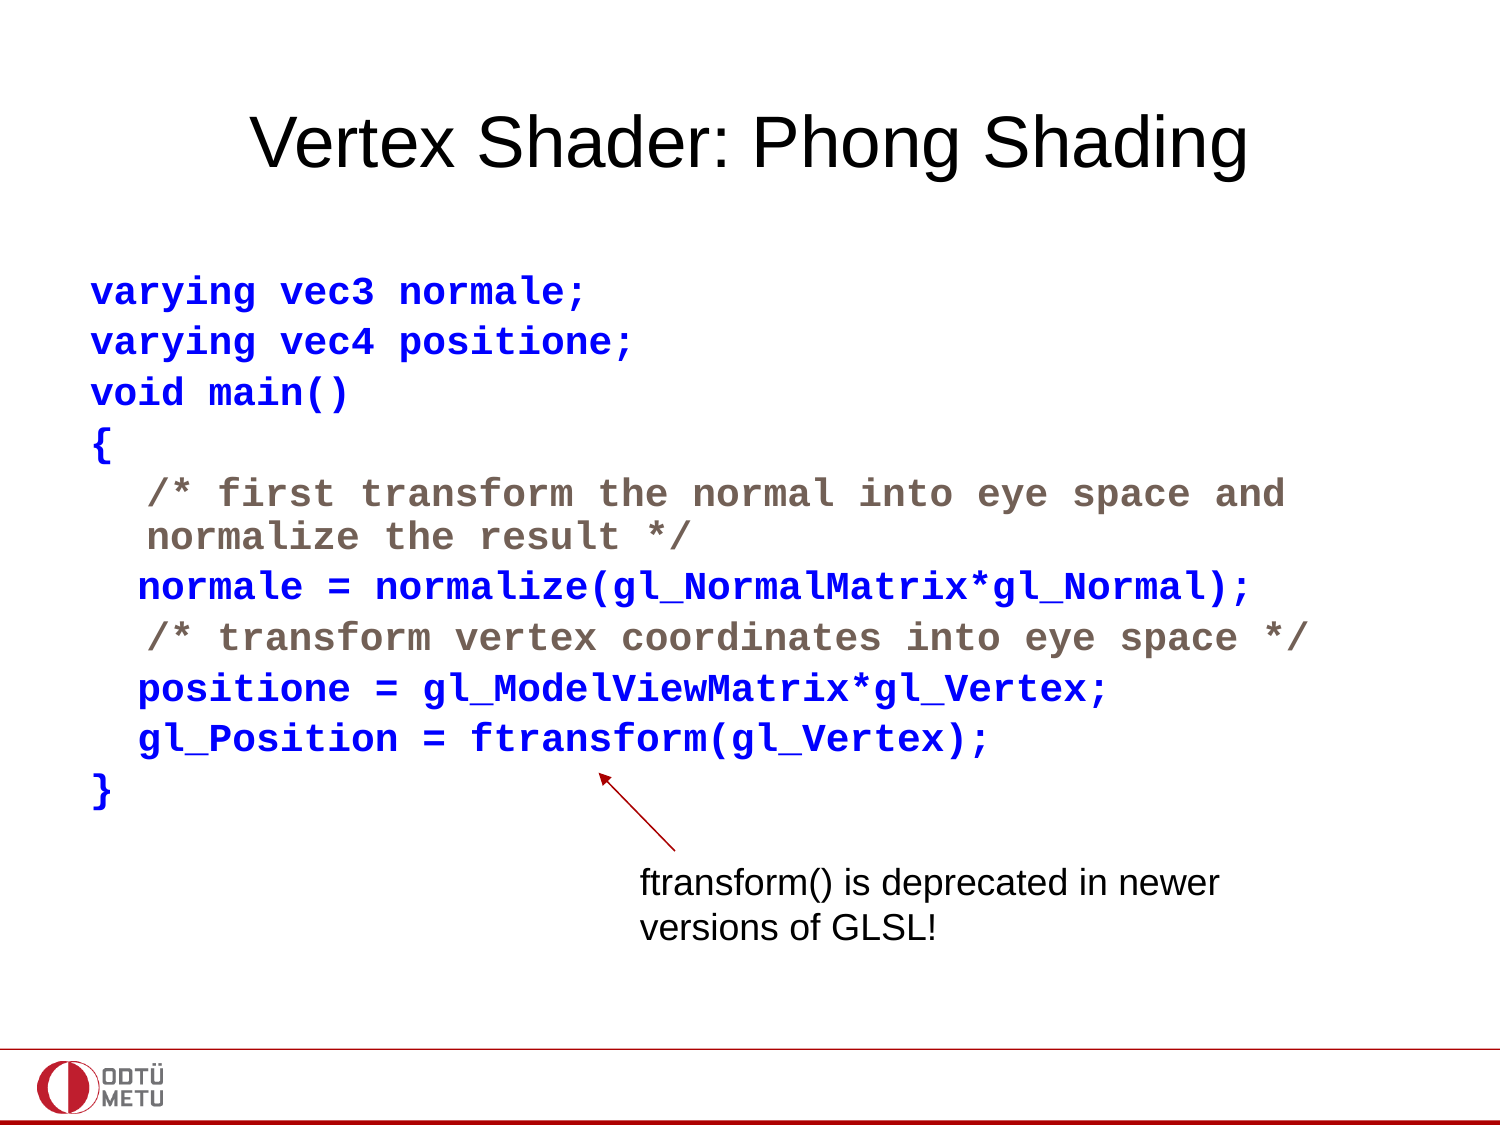

# Vertex Shader: Phong Shading
varying vec3 normale;
varying vec4 positione;
void main()
{
	/* first transform the normal into eye space and normalize the result */
  normale = normalize(gl_NormalMatrix*gl_Normal);
	/* transform vertex coordinates into eye space */
  positione = gl_ModelViewMatrix*gl_Vertex;
  gl_Position = ftransform(gl_Vertex);
}
ftransform() is deprecated in newer versions of GLSL!